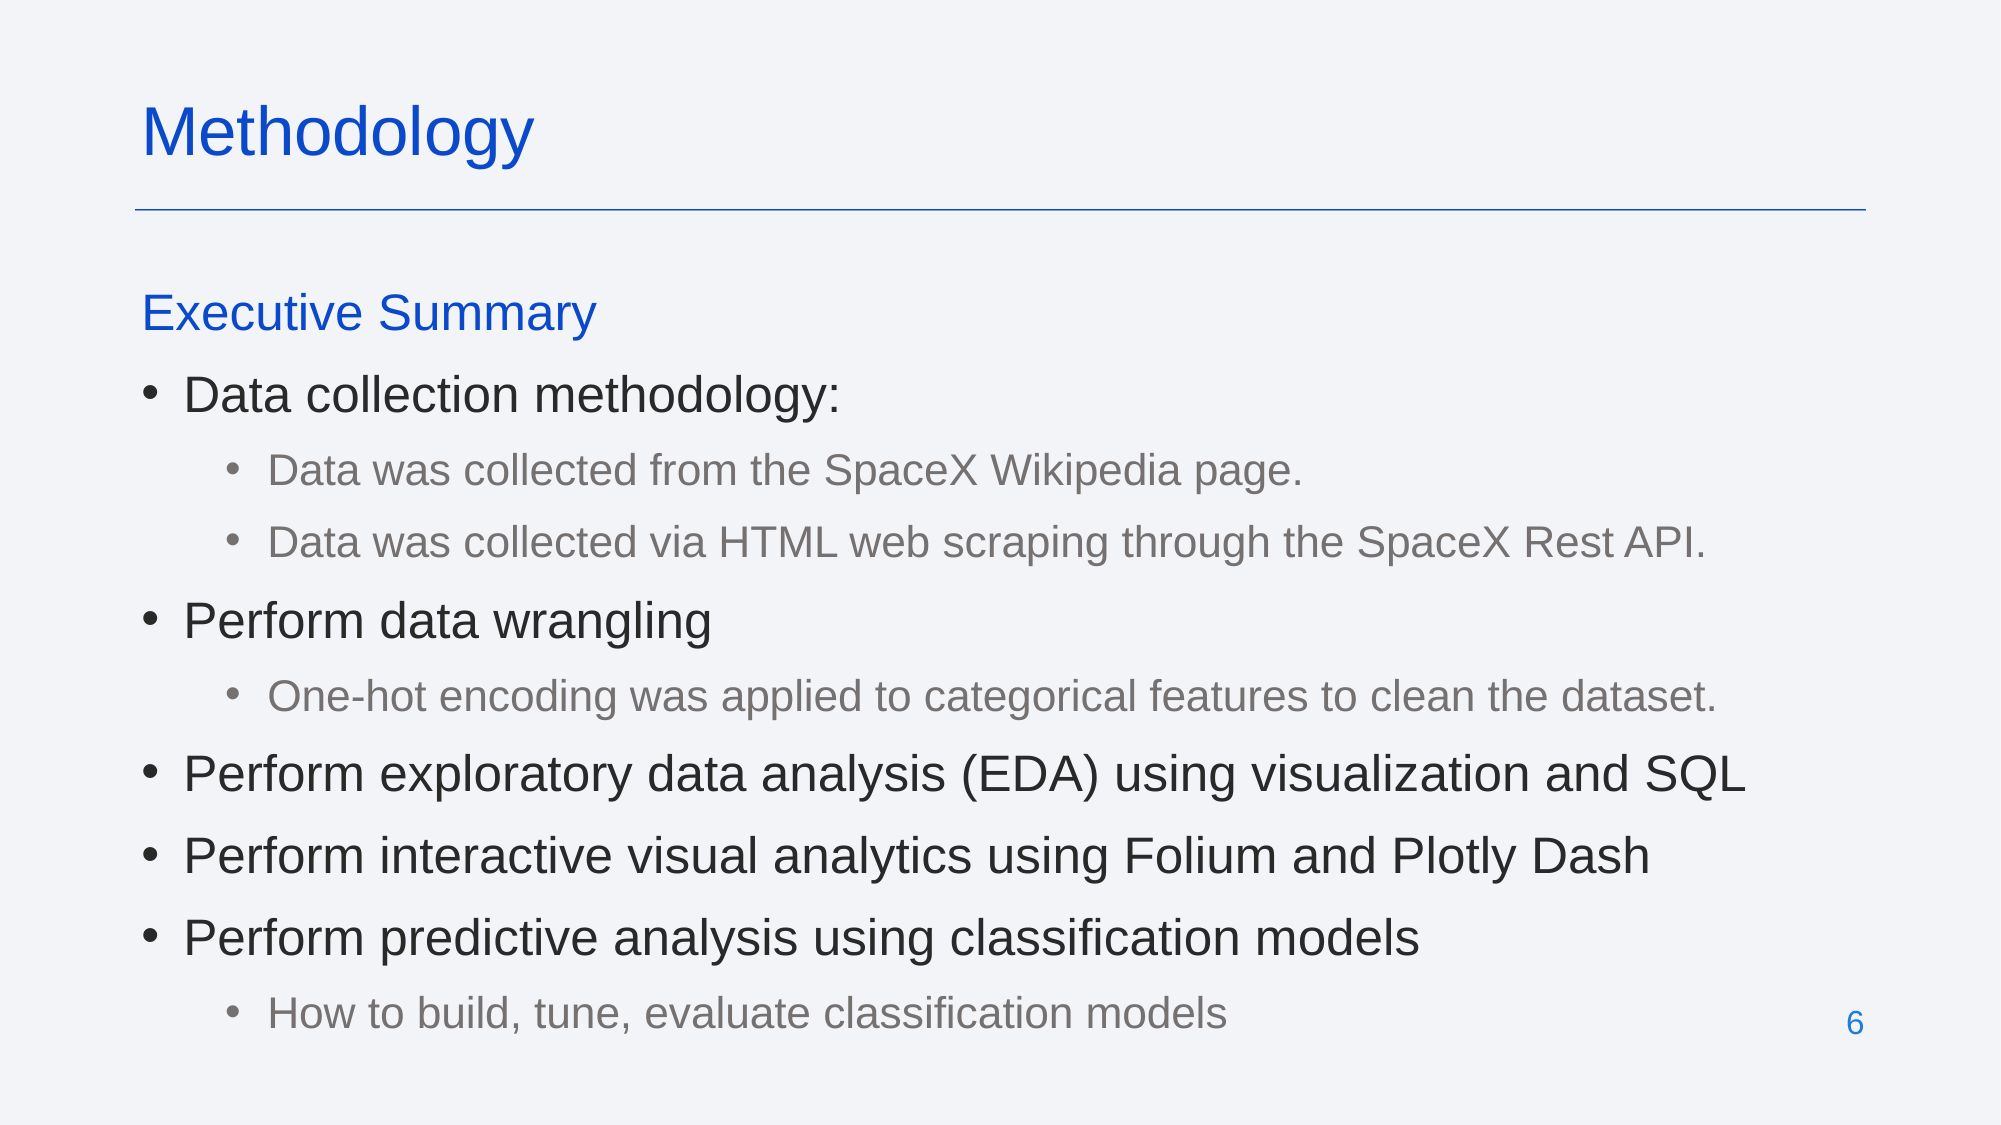

Methodology
Executive Summary
Data collection methodology:
Data was collected from the SpaceX Wikipedia page.
Data was collected via HTML web scraping through the SpaceX Rest API.
Perform data wrangling
One-hot encoding was applied to categorical features to clean the dataset.
Perform exploratory data analysis (EDA) using visualization and SQL
Perform interactive visual analytics using Folium and Plotly Dash
Perform predictive analysis using classification models
How to build, tune, evaluate classification models

6